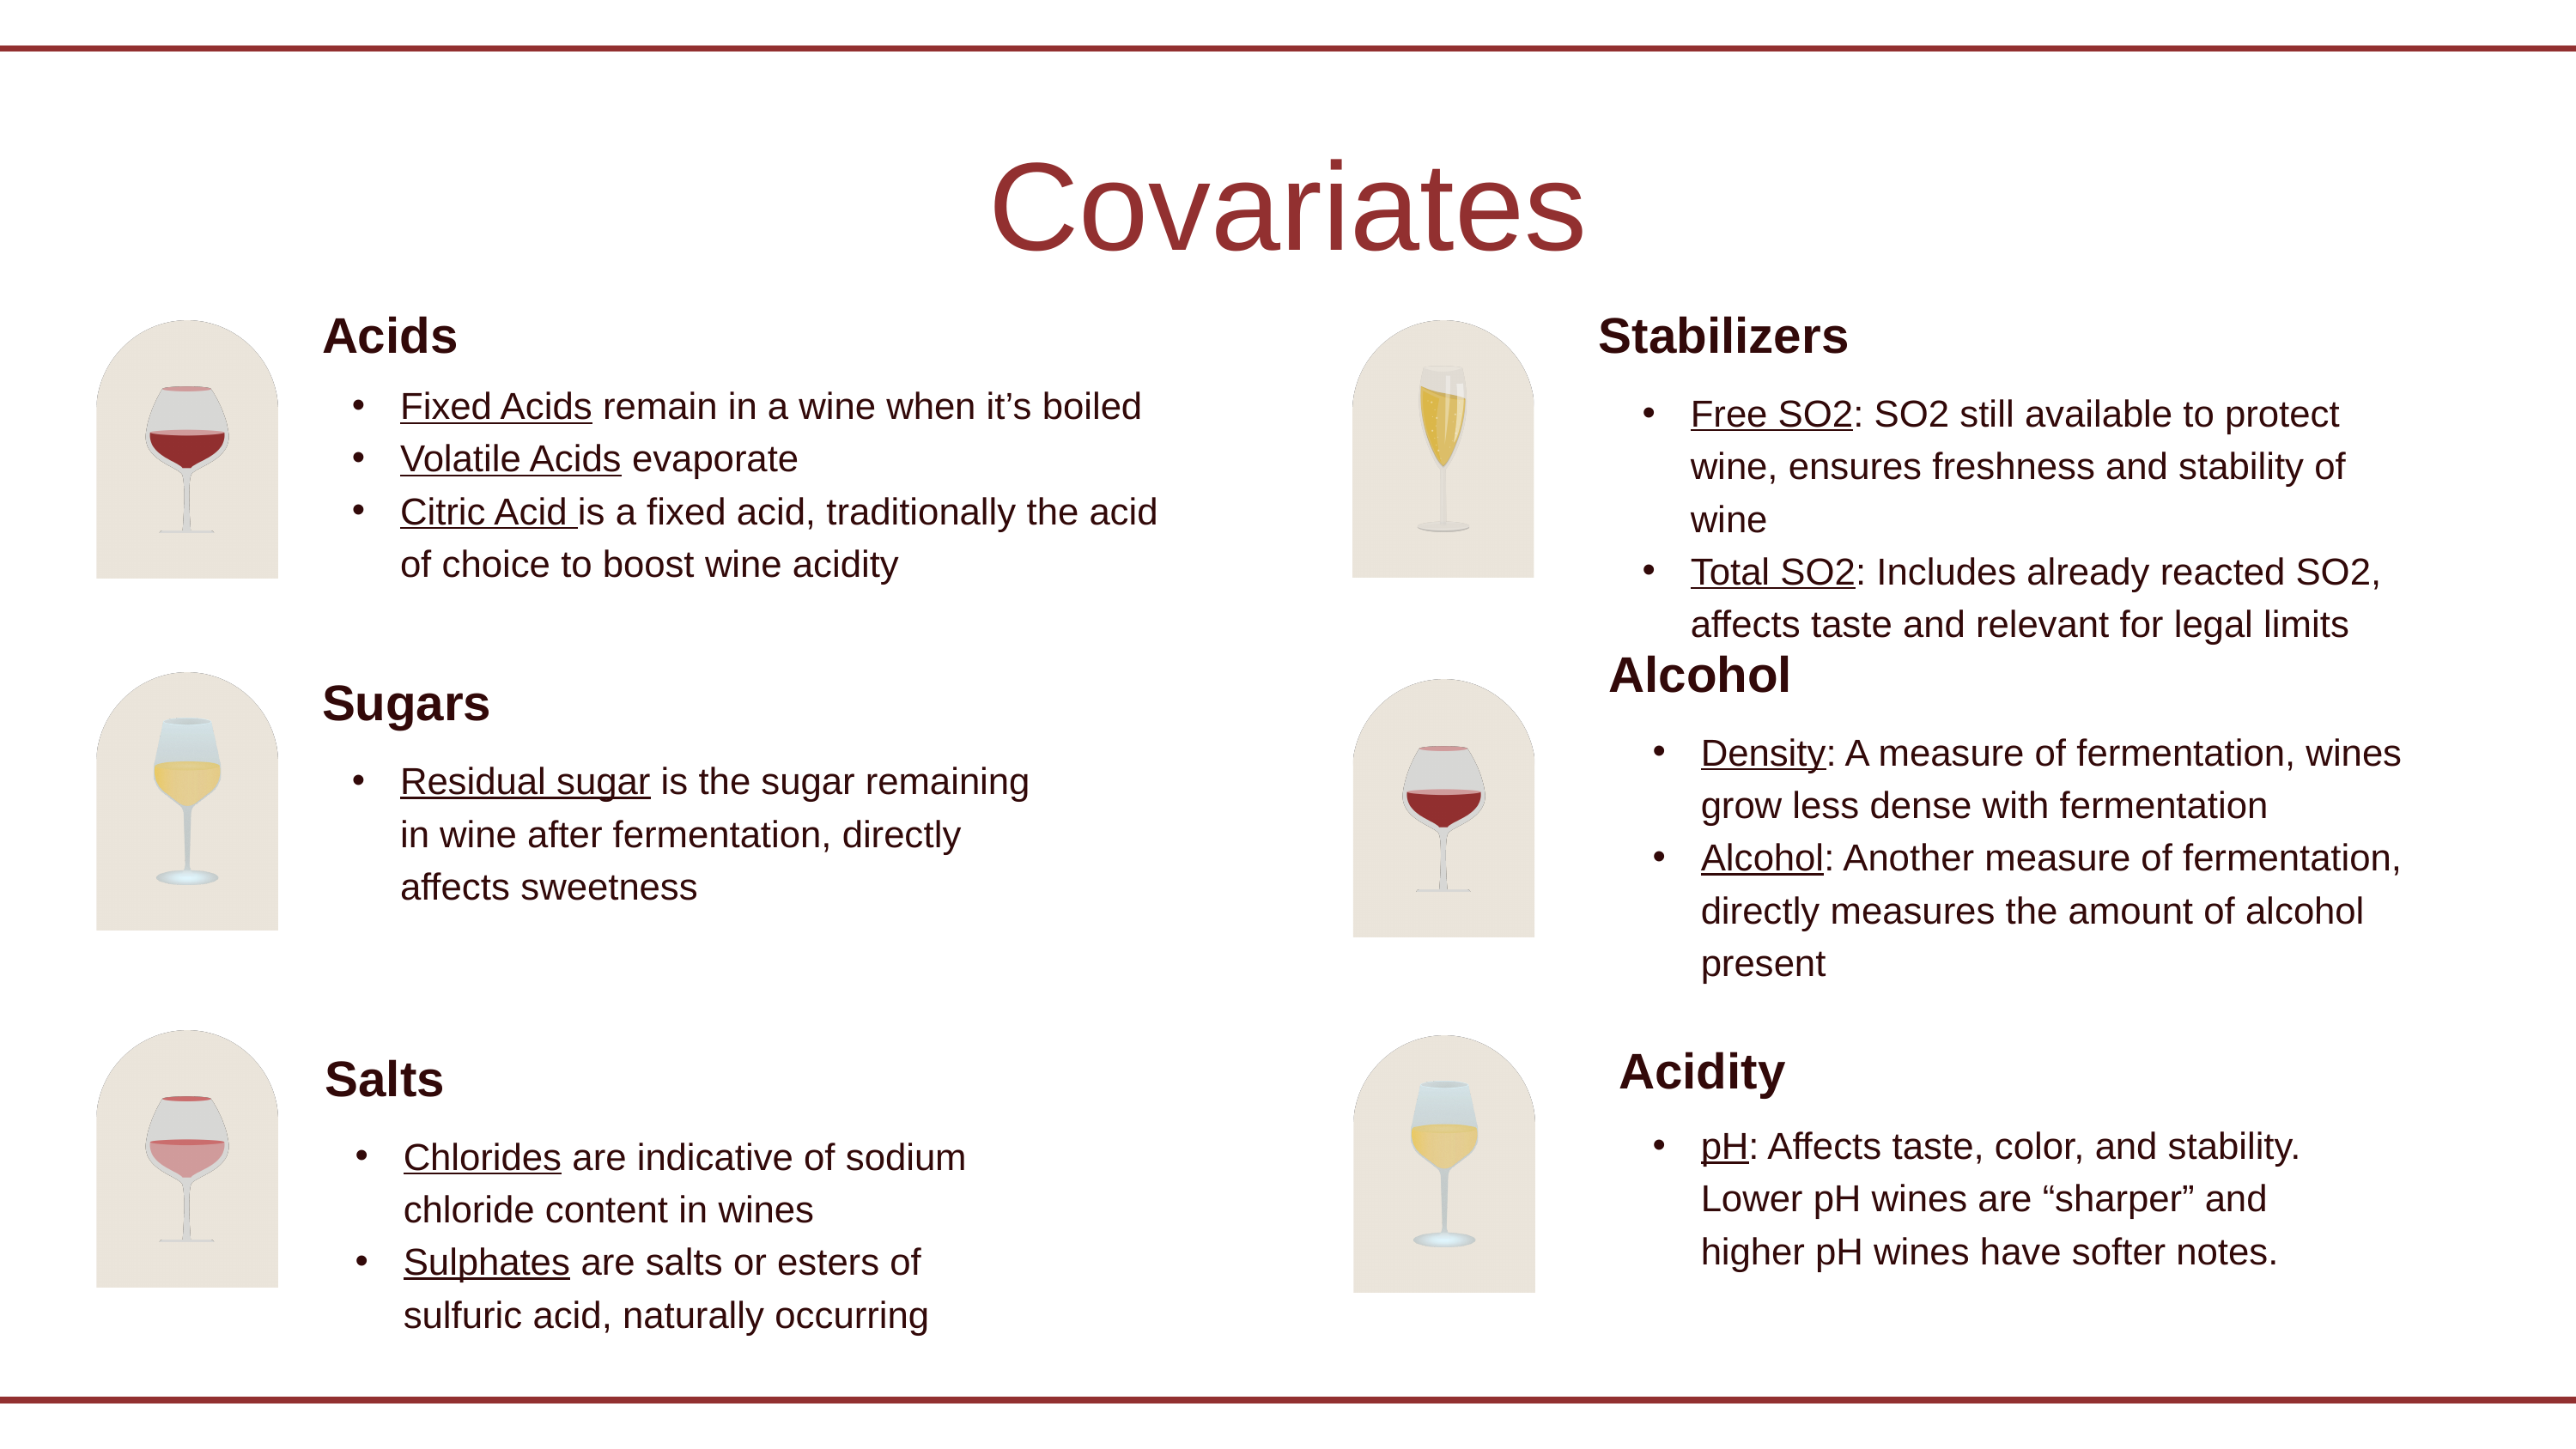

Covariates
Stabilizers
Acids

Fixed Acids remain in a wine when it’s boiled
Volatile Acids evaporate
Citric Acid is a fixed acid, traditionally the acid of choice to boost wine acidity
Free SO2: SO2 still available to protect wine, ensures freshness and stability of wine
Total SO2: Includes already reacted SO2, affects taste and relevant for legal limits
Alcohol
Sugars

Density: A measure of fermentation, wines grow less dense with fermentation
Alcohol: Another measure of fermentation, directly measures the amount of alcohol present
Residual sugar is the sugar remaining in wine after fermentation, directly affects sweetness

Acidity
Salts
pH: Affects taste, color, and stability. Lower pH wines are “sharper” and higher pH wines have softer notes.
Chlorides are indicative of sodium chloride content in wines
Sulphates are salts or esters of sulfuric acid, naturally occurring